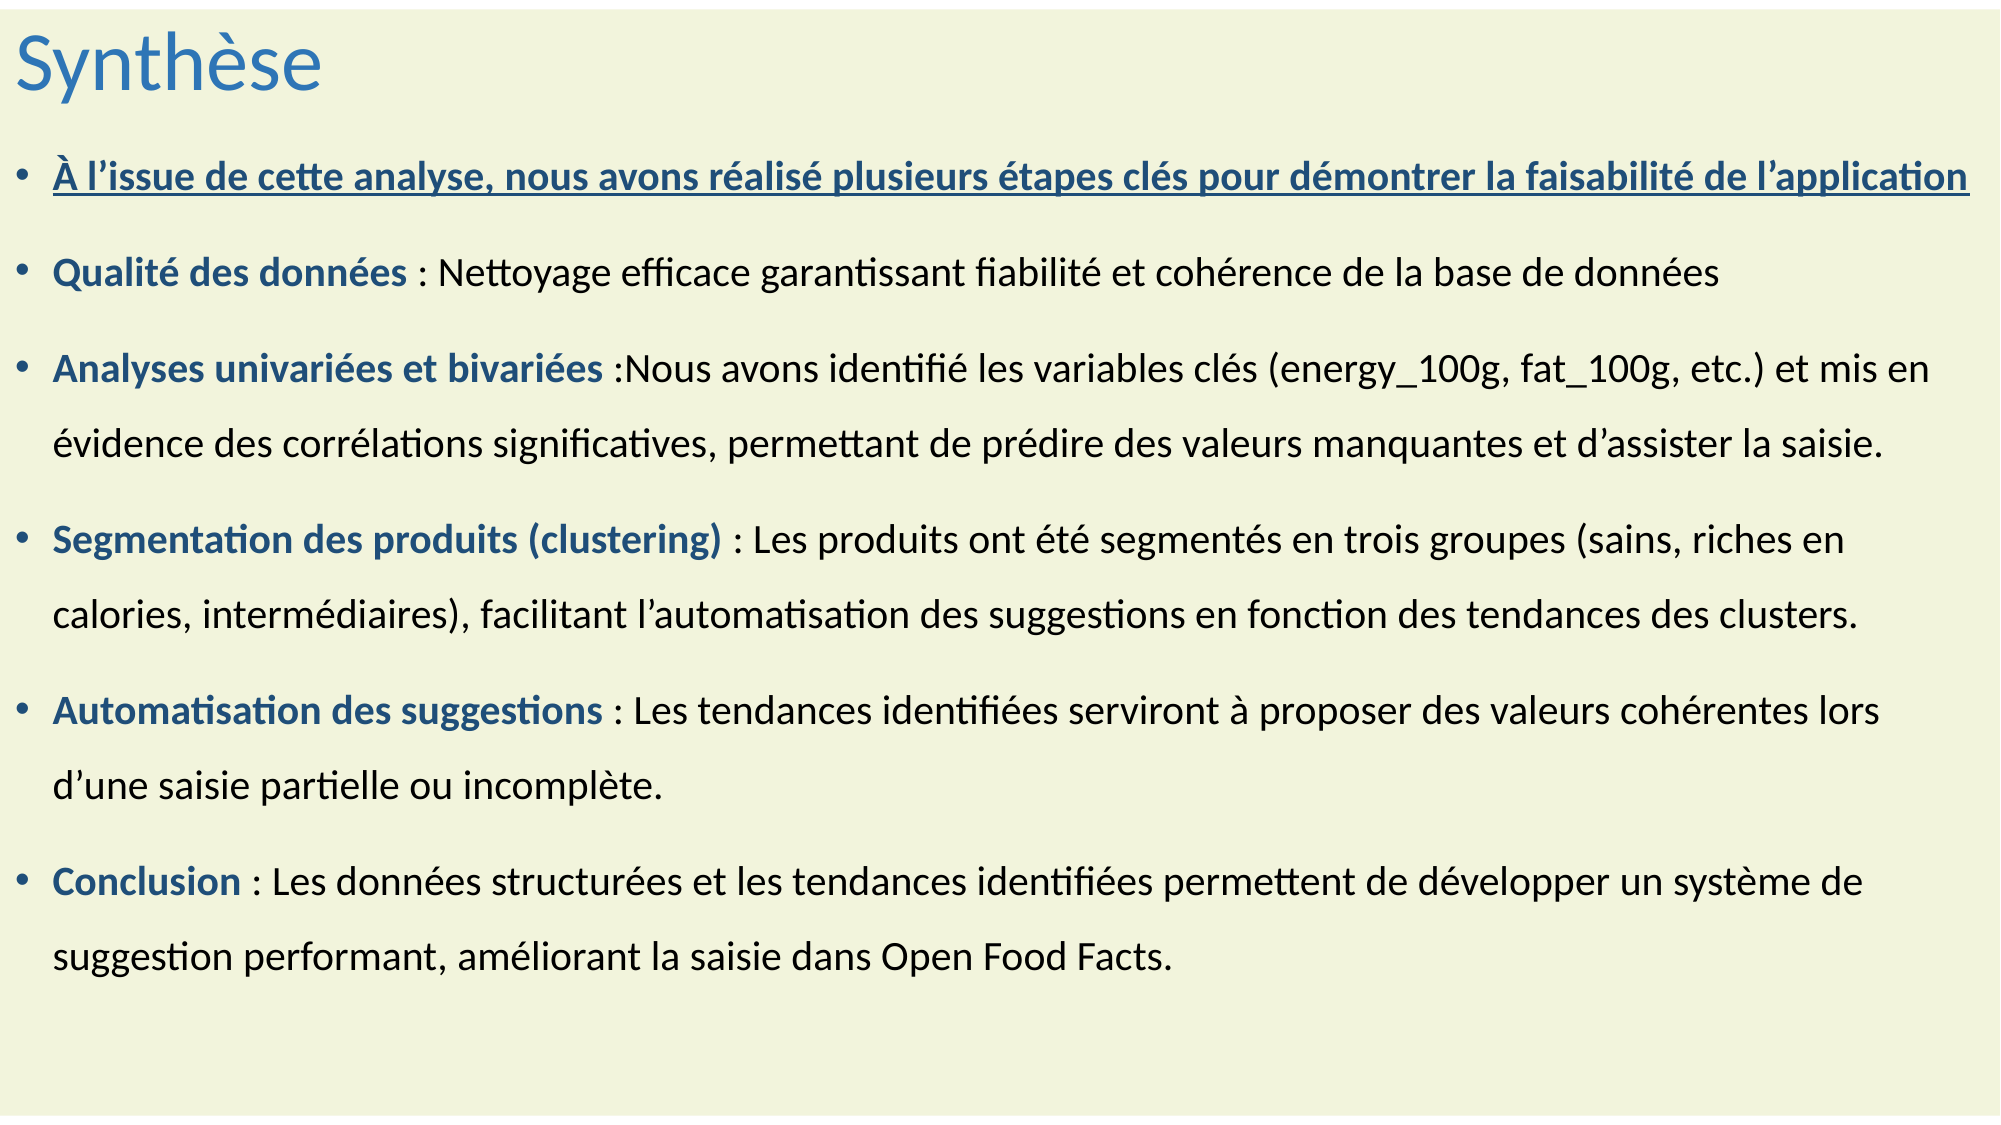

# Synthèse
À l’issue de cette analyse, nous avons réalisé plusieurs étapes clés pour démontrer la faisabilité de l’application
Qualité des données : Nettoyage efficace garantissant fiabilité et cohérence de la base de données
Analyses univariées et bivariées :Nous avons identifié les variables clés (energy_100g, fat_100g, etc.) et mis en évidence des corrélations significatives, permettant de prédire des valeurs manquantes et d’assister la saisie.
Segmentation des produits (clustering) : Les produits ont été segmentés en trois groupes (sains, riches en calories, intermédiaires), facilitant l’automatisation des suggestions en fonction des tendances des clusters.
Automatisation des suggestions : Les tendances identifiées serviront à proposer des valeurs cohérentes lors d’une saisie partielle ou incomplète.
Conclusion : Les données structurées et les tendances identifiées permettent de développer un système de suggestion performant, améliorant la saisie dans Open Food Facts.